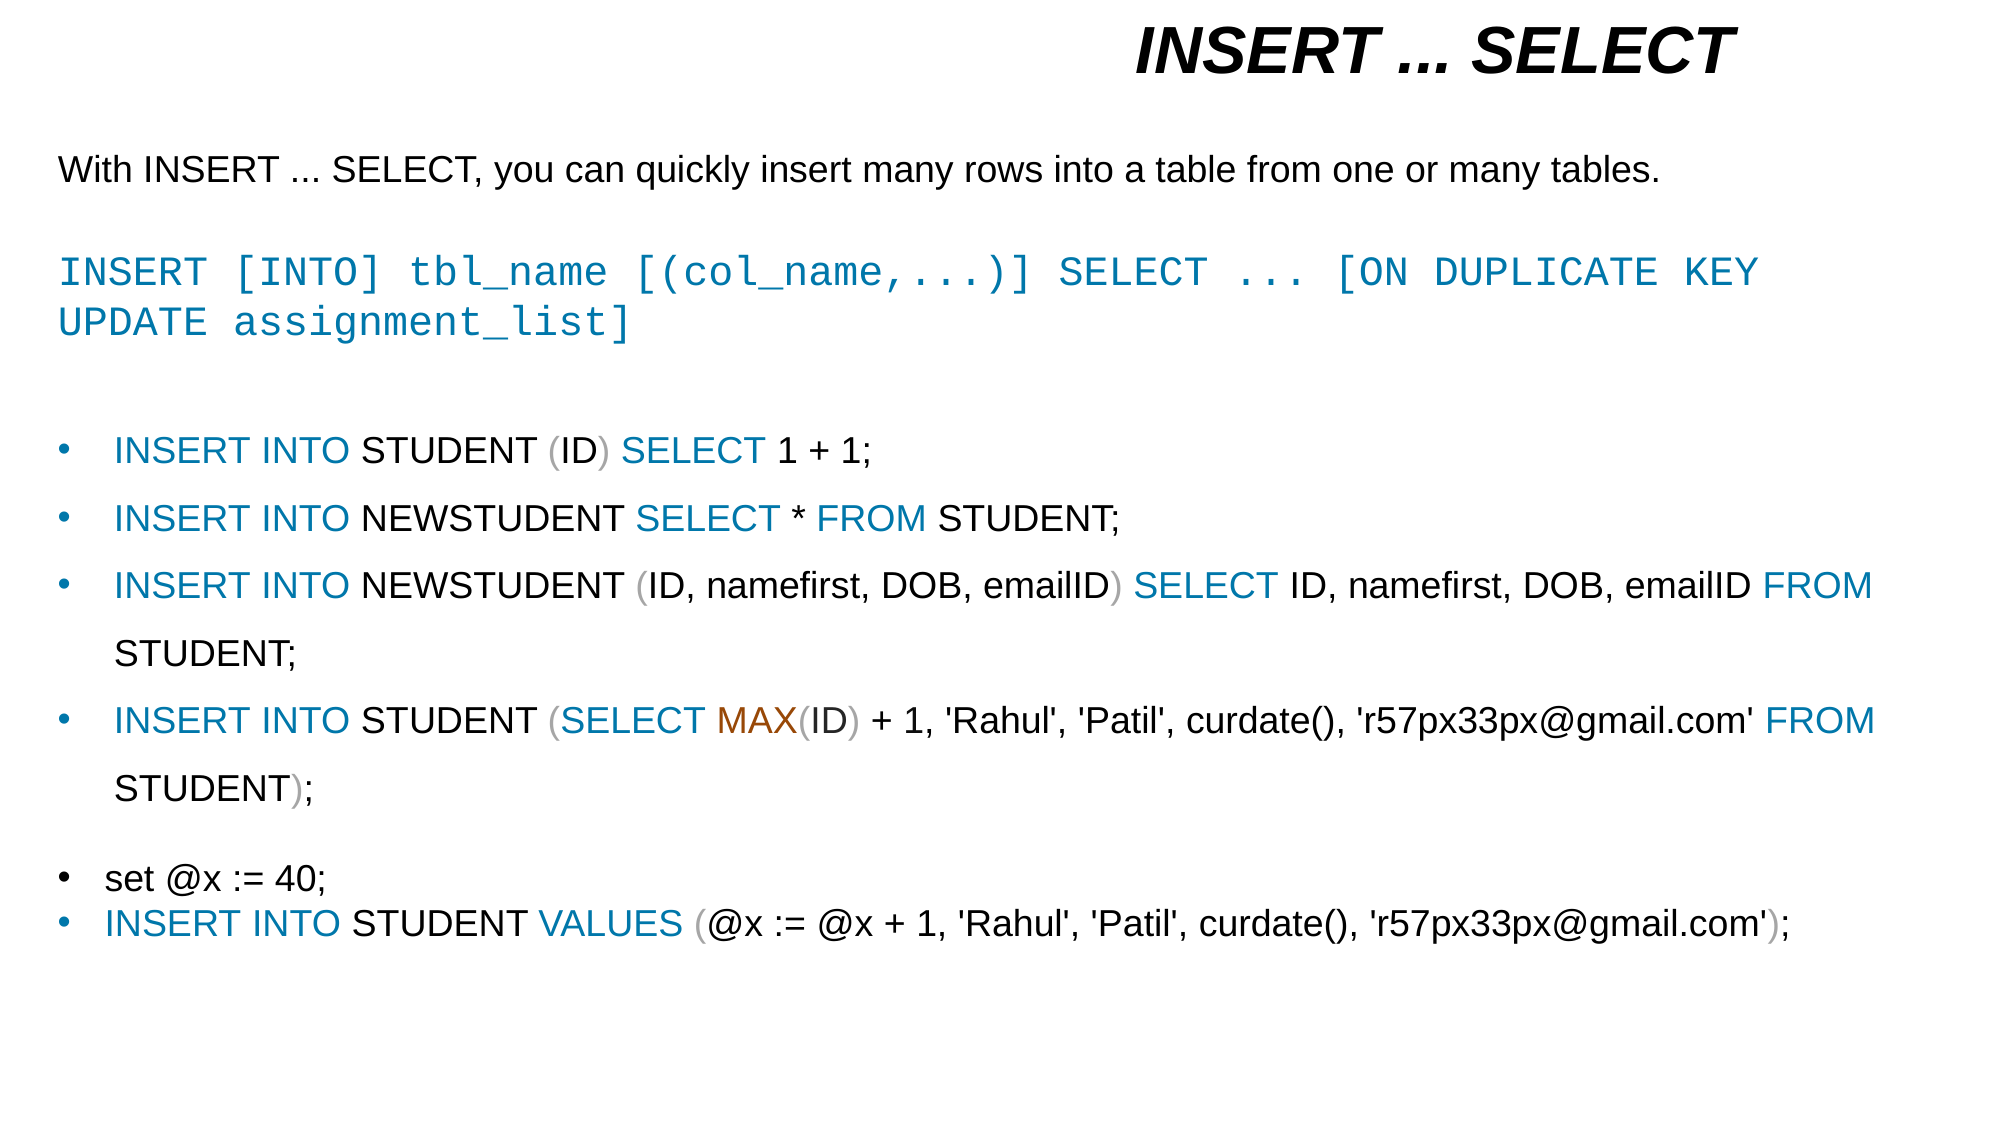

INSERT ... SELECT
With INSERT ... SELECT, you can quickly insert many rows into a table from one or many tables.
INSERT [INTO] tbl_name [(col_name,...)] SELECT ... [ON DUPLICATE KEY UPDATE assignment_list]
INSERT INTO STUDENT (ID) SELECT 1 + 1;
INSERT INTO NEWSTUDENT SELECT * FROM STUDENT;
INSERT INTO NEWSTUDENT (ID, namefirst, DOB, emailID) SELECT ID, namefirst, DOB, emailID FROM STUDENT;
INSERT INTO STUDENT (SELECT MAX(ID) + 1, 'Rahul', 'Patil', curdate(), 'r57px33px@gmail.com' FROM STUDENT);

set @x := 40;
INSERT INTO STUDENT VALUES (@x := @x + 1, 'Rahul', 'Patil', curdate(), 'r57px33px@gmail.com');